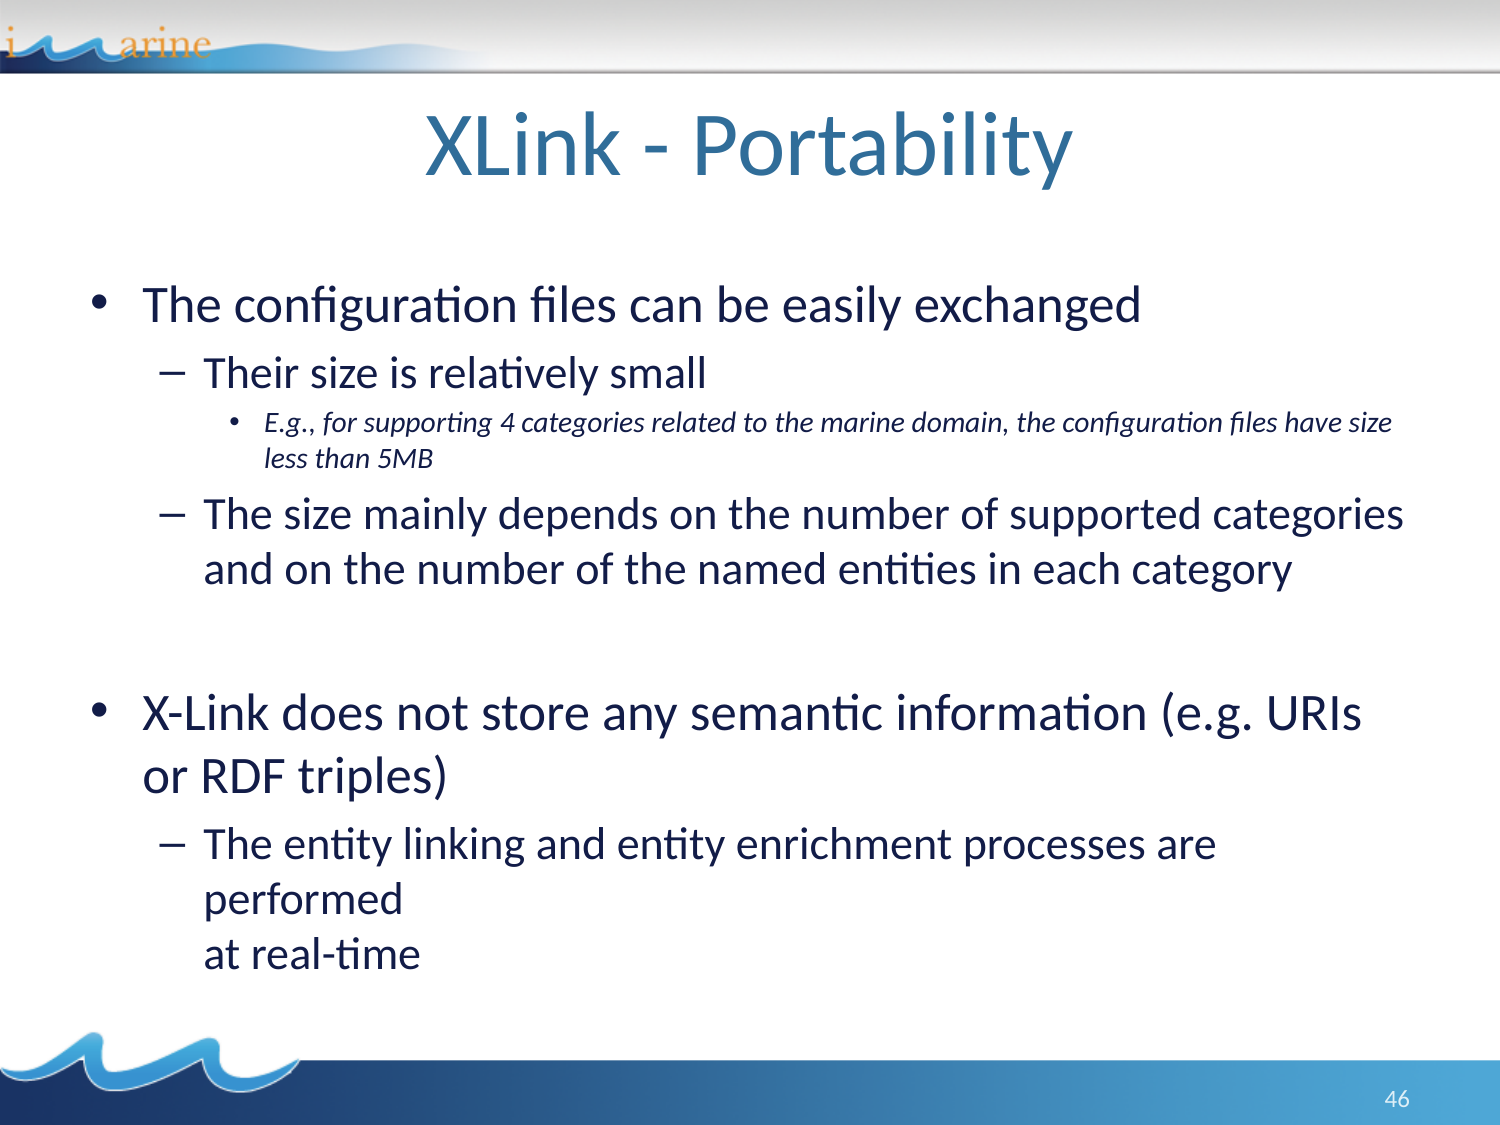

# XLink - Portability
The configuration files can be easily exchanged
Their size is relatively small
E.g., for supporting 4 categories related to the marine domain, the configuration files have size less than 5MB
The size mainly depends on the number of supported categories and on the number of the named entities in each category

X-Link does not store any semantic information (e.g. URIs or RDF triples)
The entity linking and entity enrichment processes are performed
at real-time
46